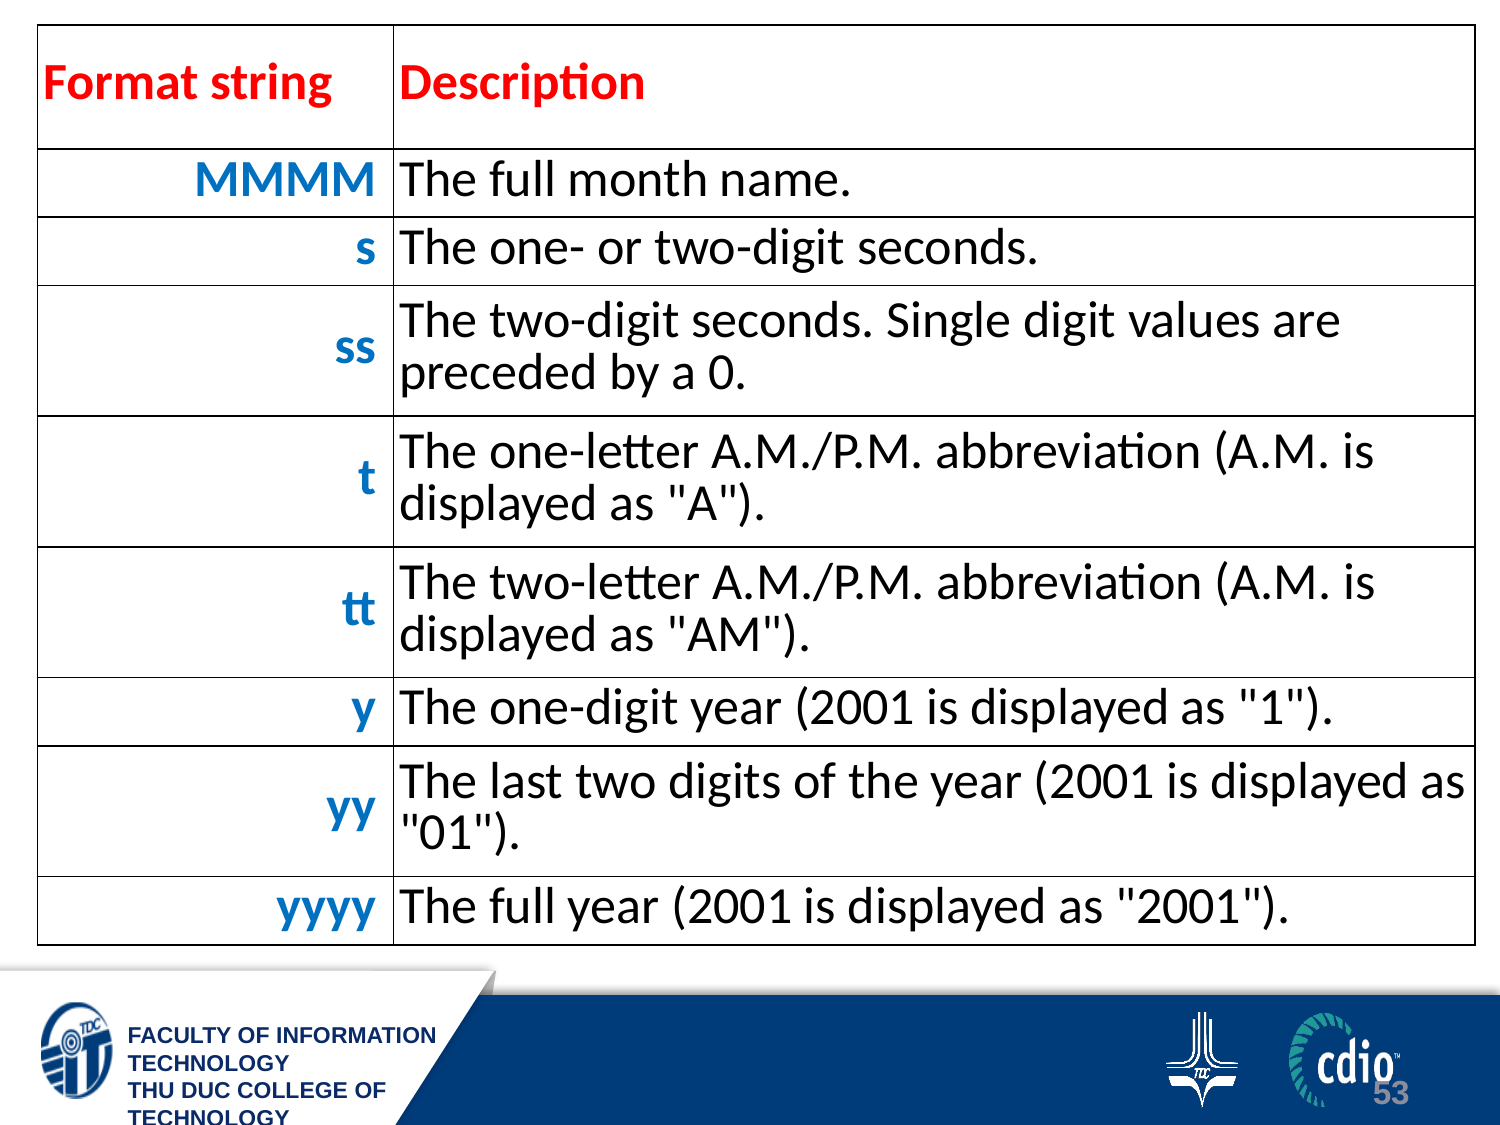

| Format string | Description |
| --- | --- |
| MMMM | The full month name. |
| s | The one- or two-digit seconds. |
| ss | The two-digit seconds. Single digit values are preceded by a 0. |
| t | The one-letter A.M./P.M. abbreviation (A.M. is displayed as "A"). |
| tt | The two-letter A.M./P.M. abbreviation (A.M. is displayed as "AM"). |
| y | The one-digit year (2001 is displayed as "1"). |
| yy | The last two digits of the year (2001 is displayed as "01"). |
| yyyy | The full year (2001 is displayed as "2001"). |
53